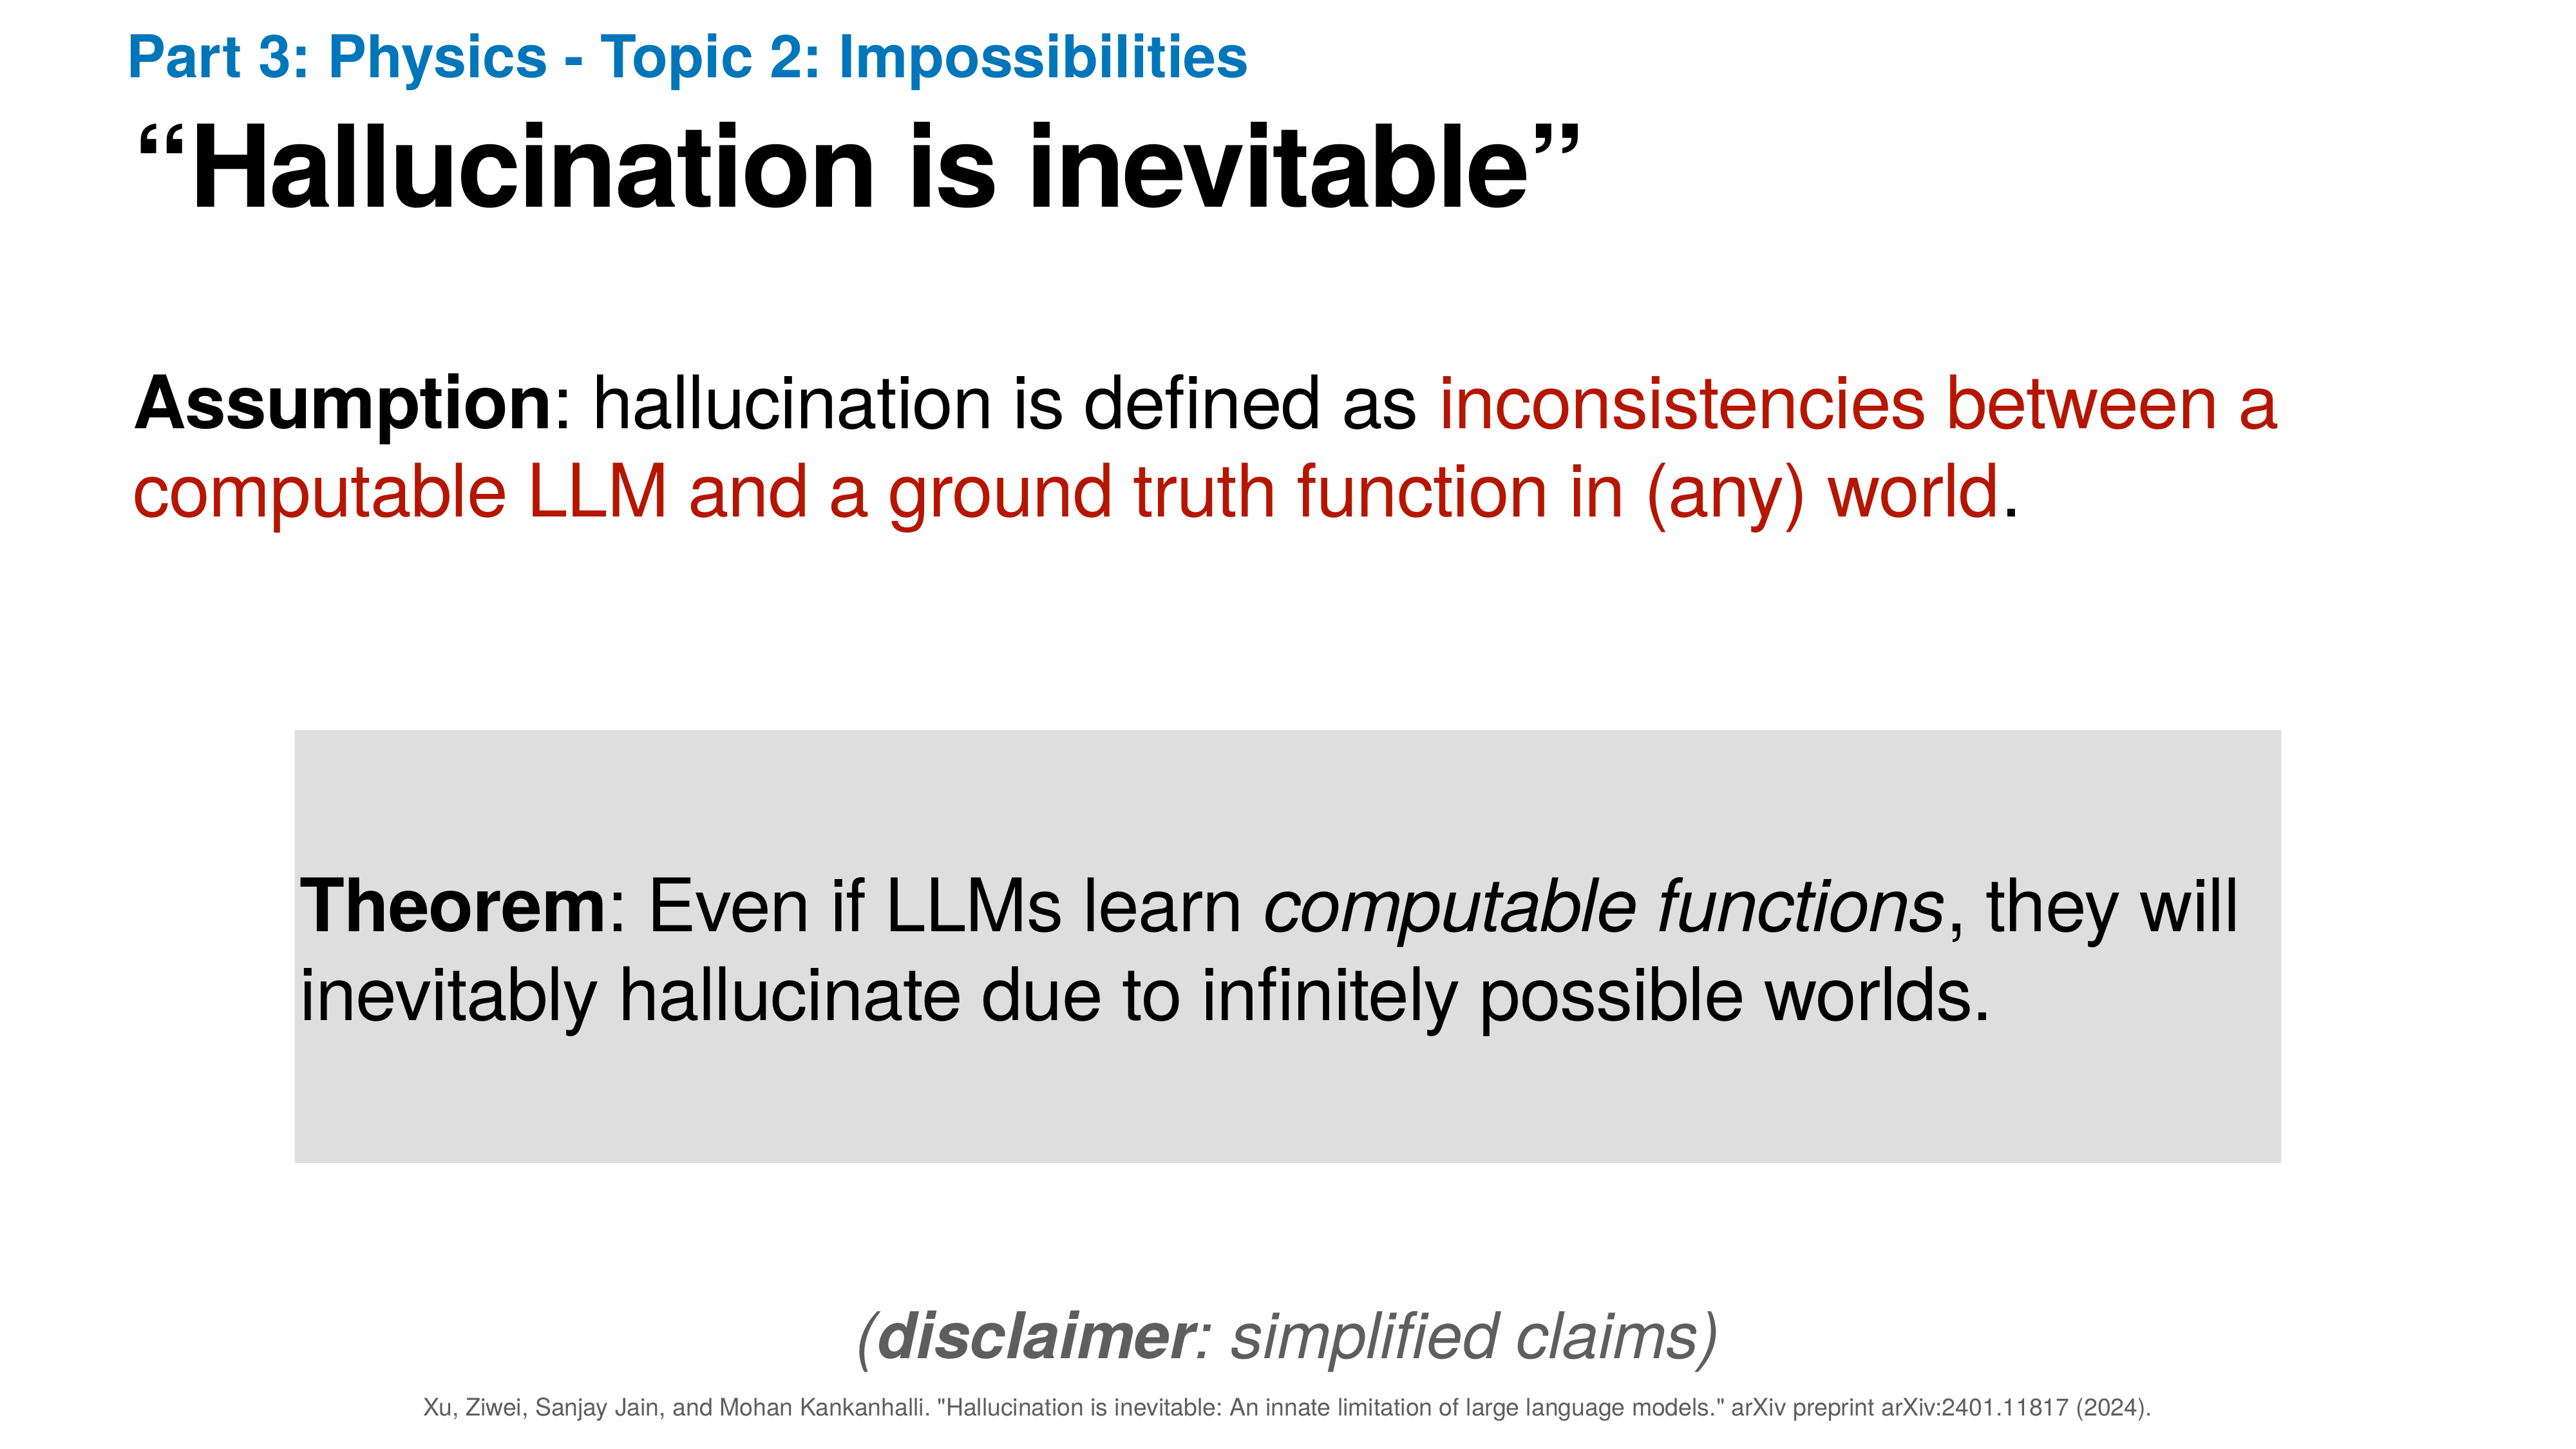

Part 3: Physics - Topic 2: Impossibilities
# “Hallucination is inevitable”
Assumption: hallucination is defined as inconsistencies between a computable LLM and a ground truth function in (any) world.
Theorem: Even if LLMs learn computable functions, they will inevitably hallucinate due to infinitely possible worlds.
(disclaimer: simplified claims)
Xu, Ziwei, Sanjay Jain, and Mohan Kankanhalli. "Hallucination is inevitable: An innate limitation of large language models." arXiv preprint arXiv:2401.11817 (2024).